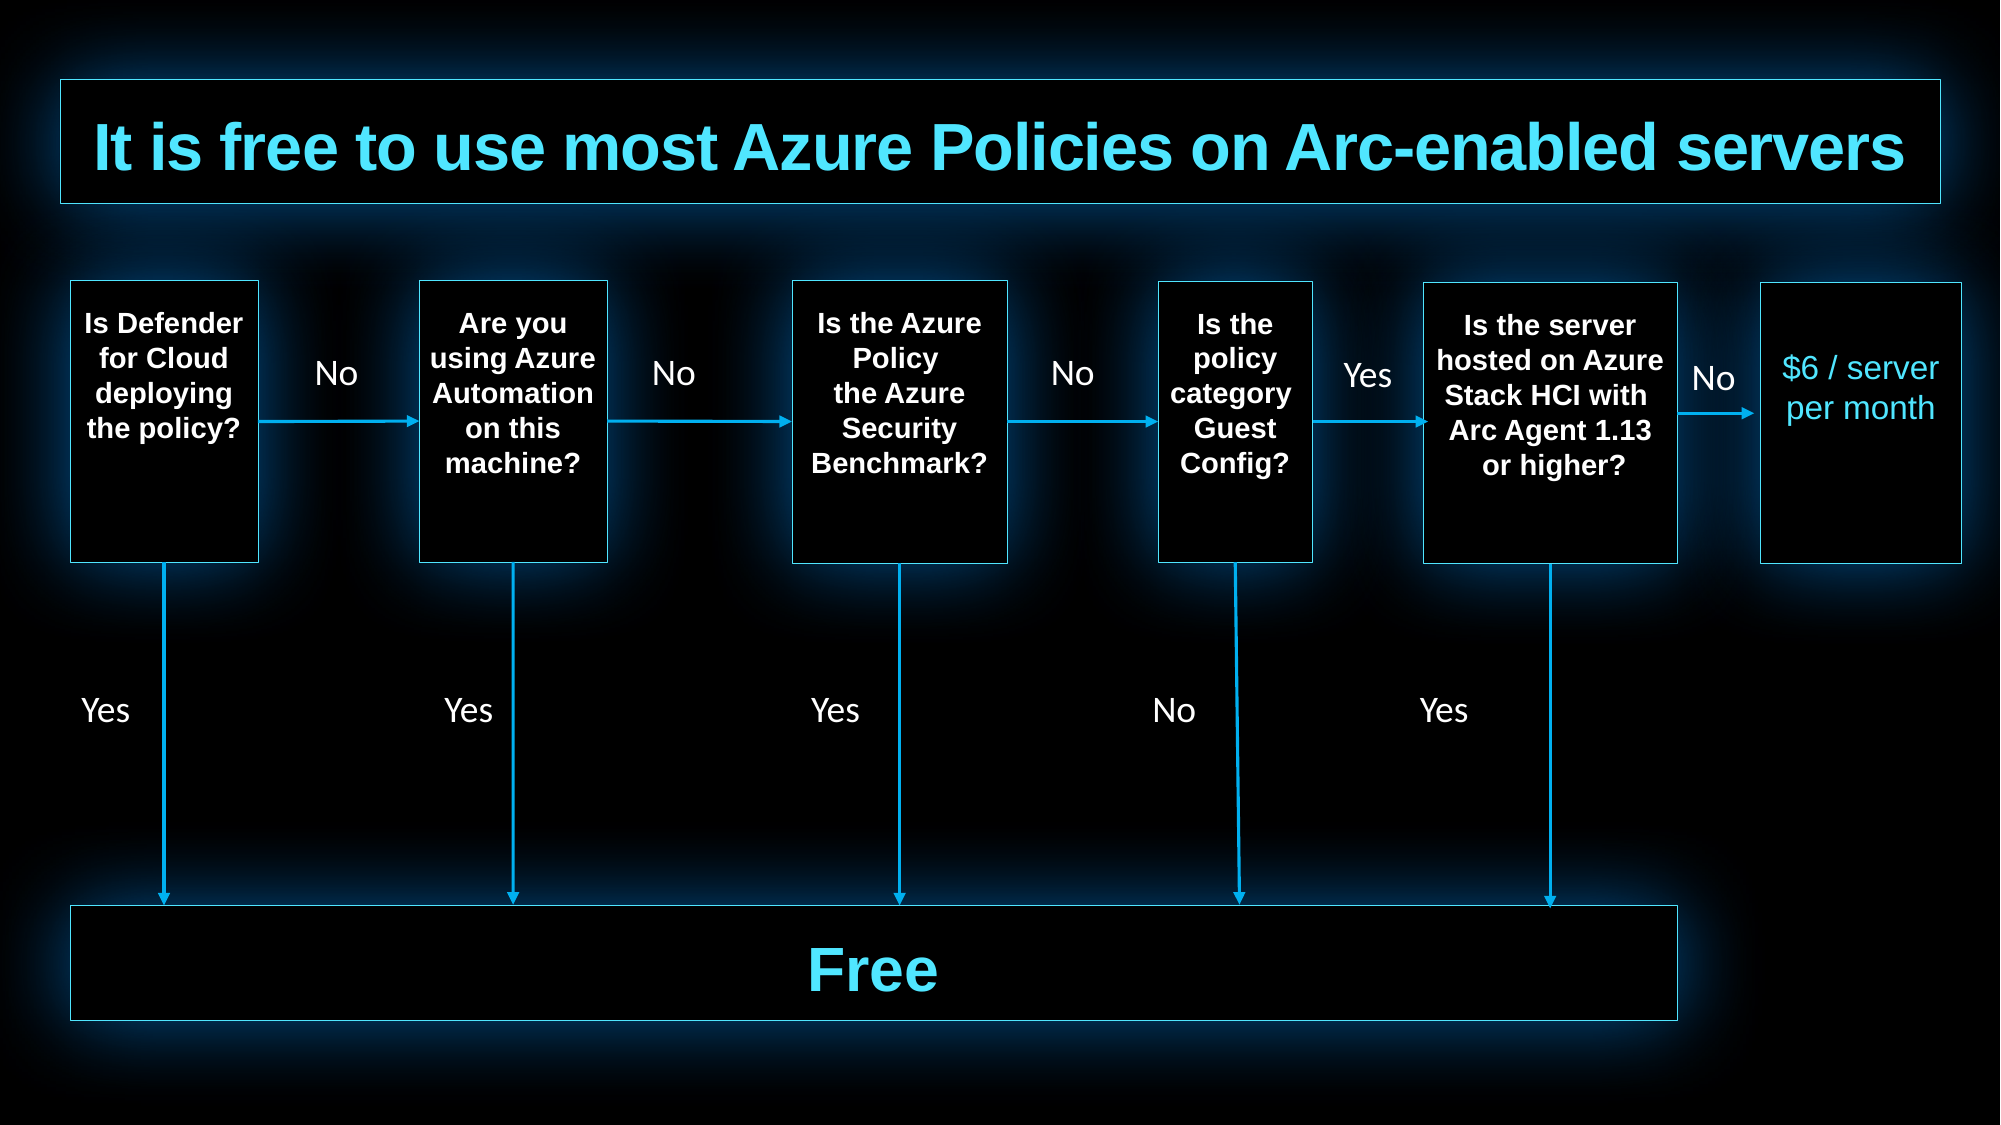

It is free to use most Azure Policies on Arc-enabled servers
Are you using Azure Automation on this machine?

Is the Azure Policy
the Azure Security Benchmark?

Is Defender for Cloud deploying the policy?

Is the policy
category
Guest Config?
Is the server hosted on Azure Stack HCI with
Arc Agent 1.13
 or higher?

$6 / server per month
No
No
No
Yes
No
Yes
Yes
Yes
No
Yes
Free